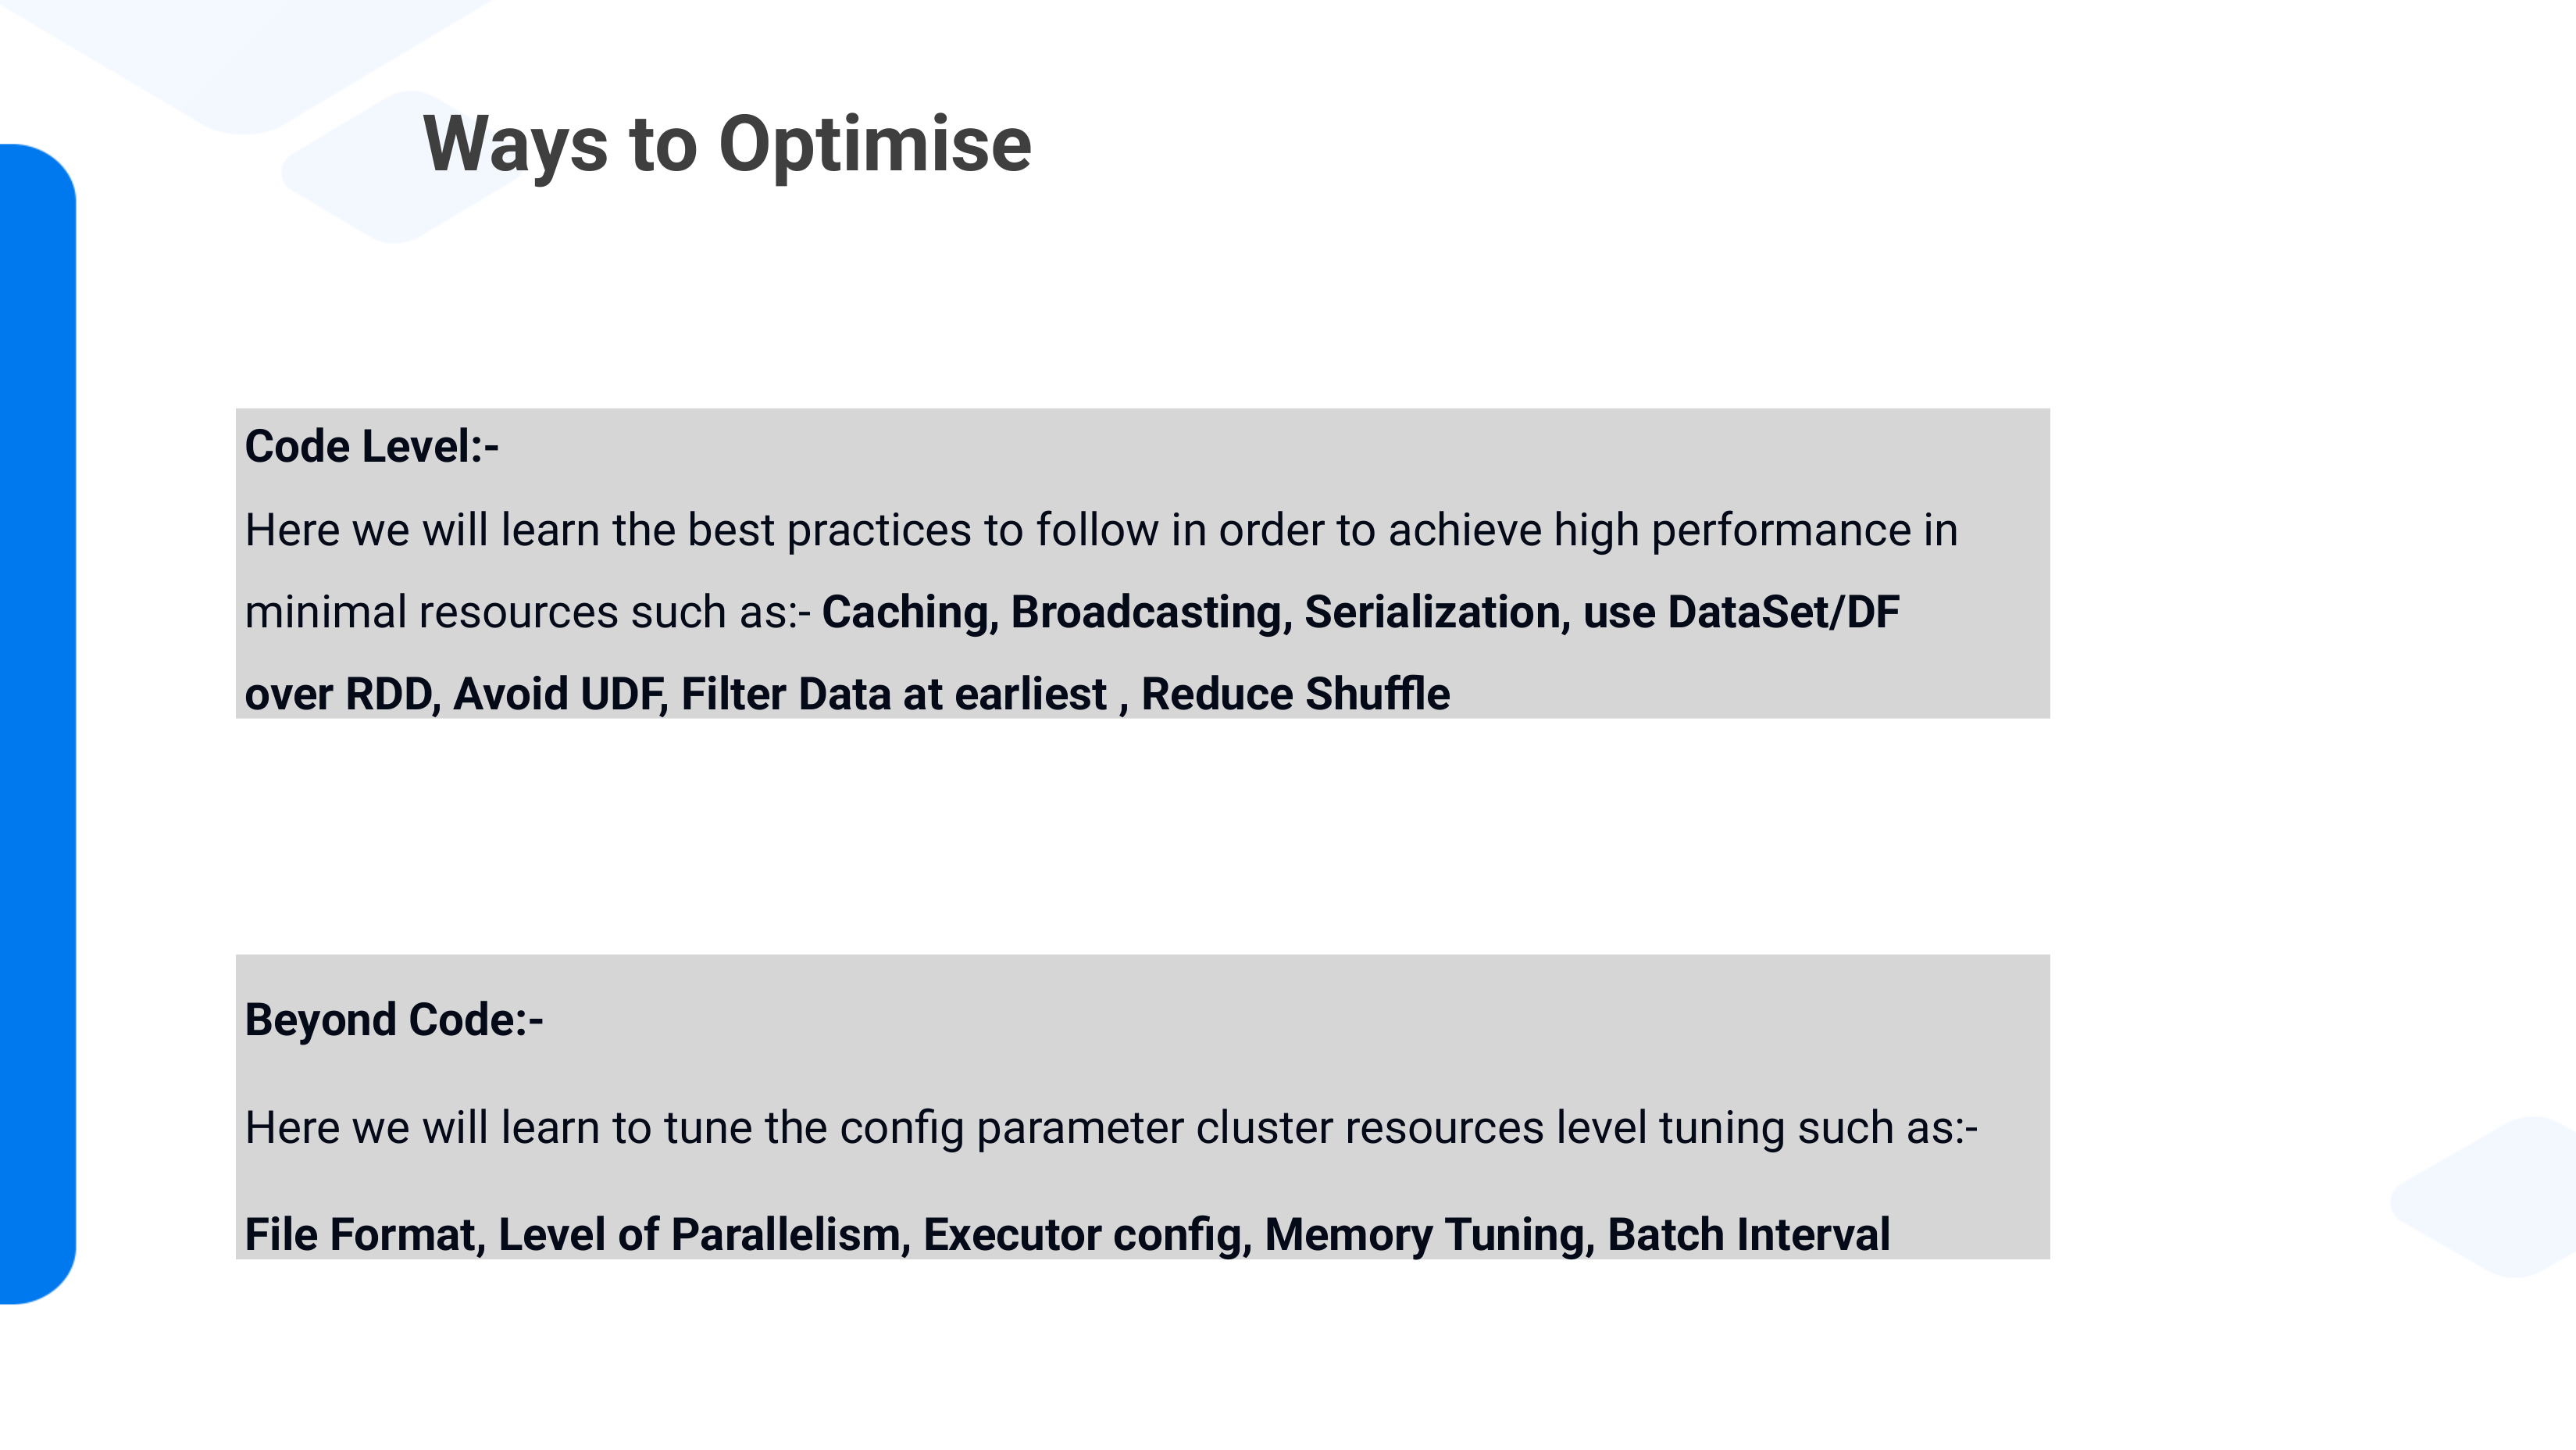

# Ways to Optimise
Code Level:-
Here we will learn the best practices to follow in order to achieve high performance in minimal resources such as:- Caching, Broadcasting, Serialization, use DataSet/DF over RDD, Avoid UDF, Filter Data at earliest , Reduce Shuﬄe
Beyond Code:-
Here we will learn to tune the config parameter cluster resources level tuning such as:-
File Format, Level of Parallelism, Executor config, Memory Tuning, Batch Interval